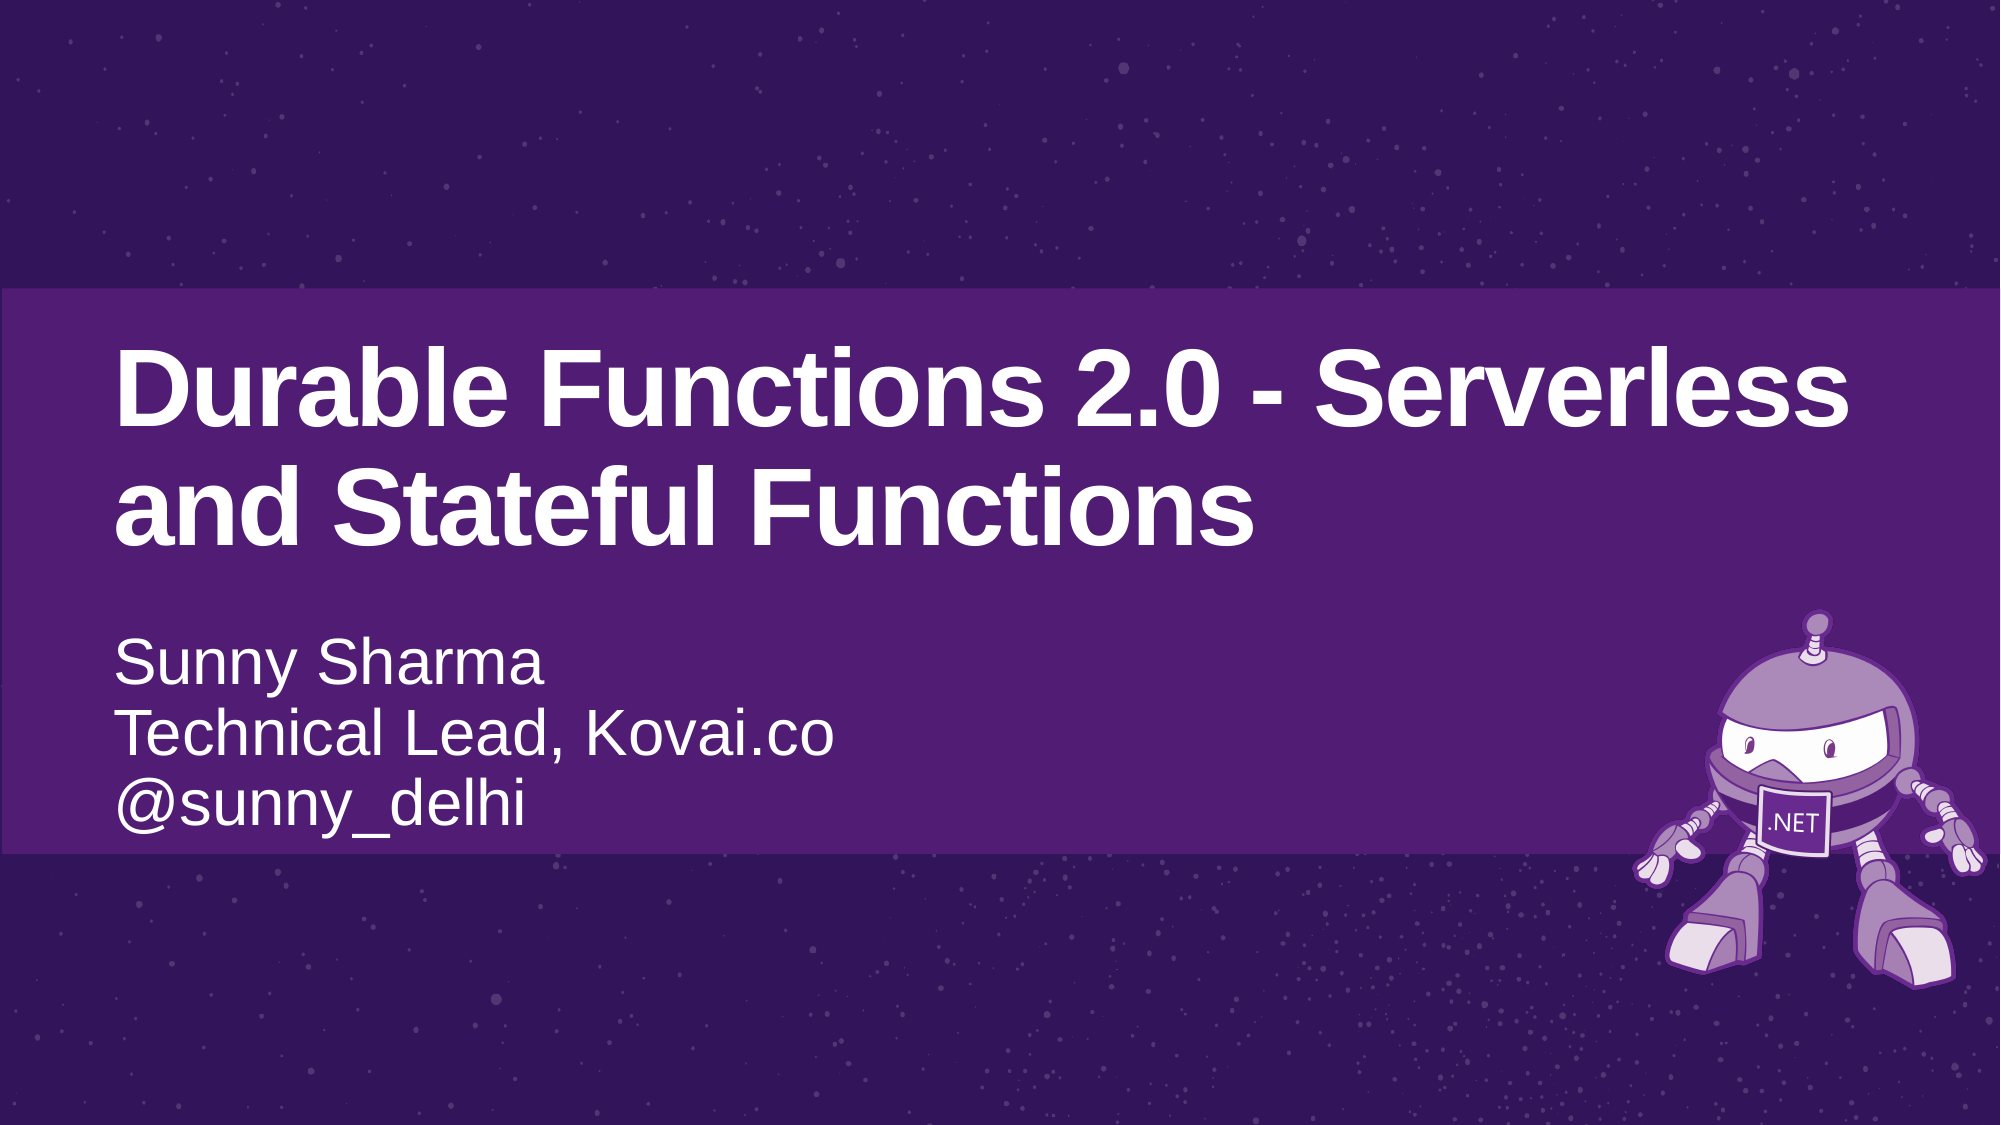

# Durable Functions 2.0 - Serverless and Stateful Functions
Sunny Sharma
Technical Lead, Kovai.co
@sunny_delhi